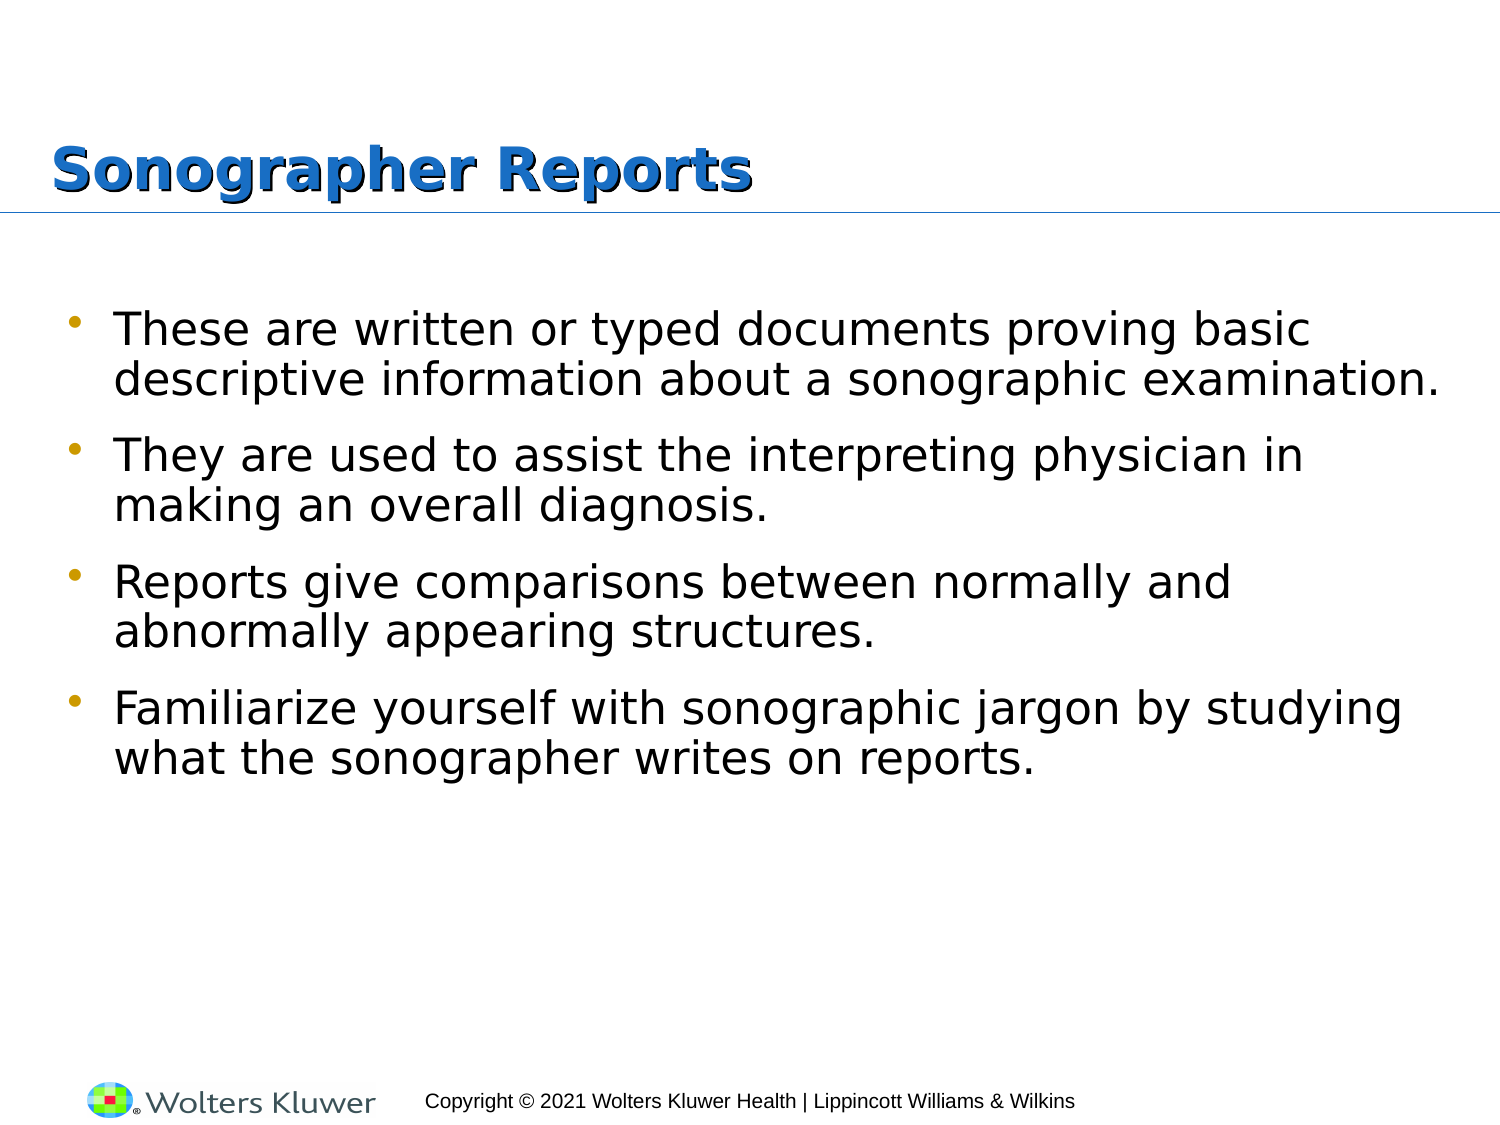

# Sonographer Reports
These are written or typed documents proving basic descriptive information about a sonographic examination.
They are used to assist the interpreting physician in making an overall diagnosis.
Reports give comparisons between normally and abnormally appearing structures.
Familiarize yourself with sonographic jargon by studying what the sonographer writes on reports.